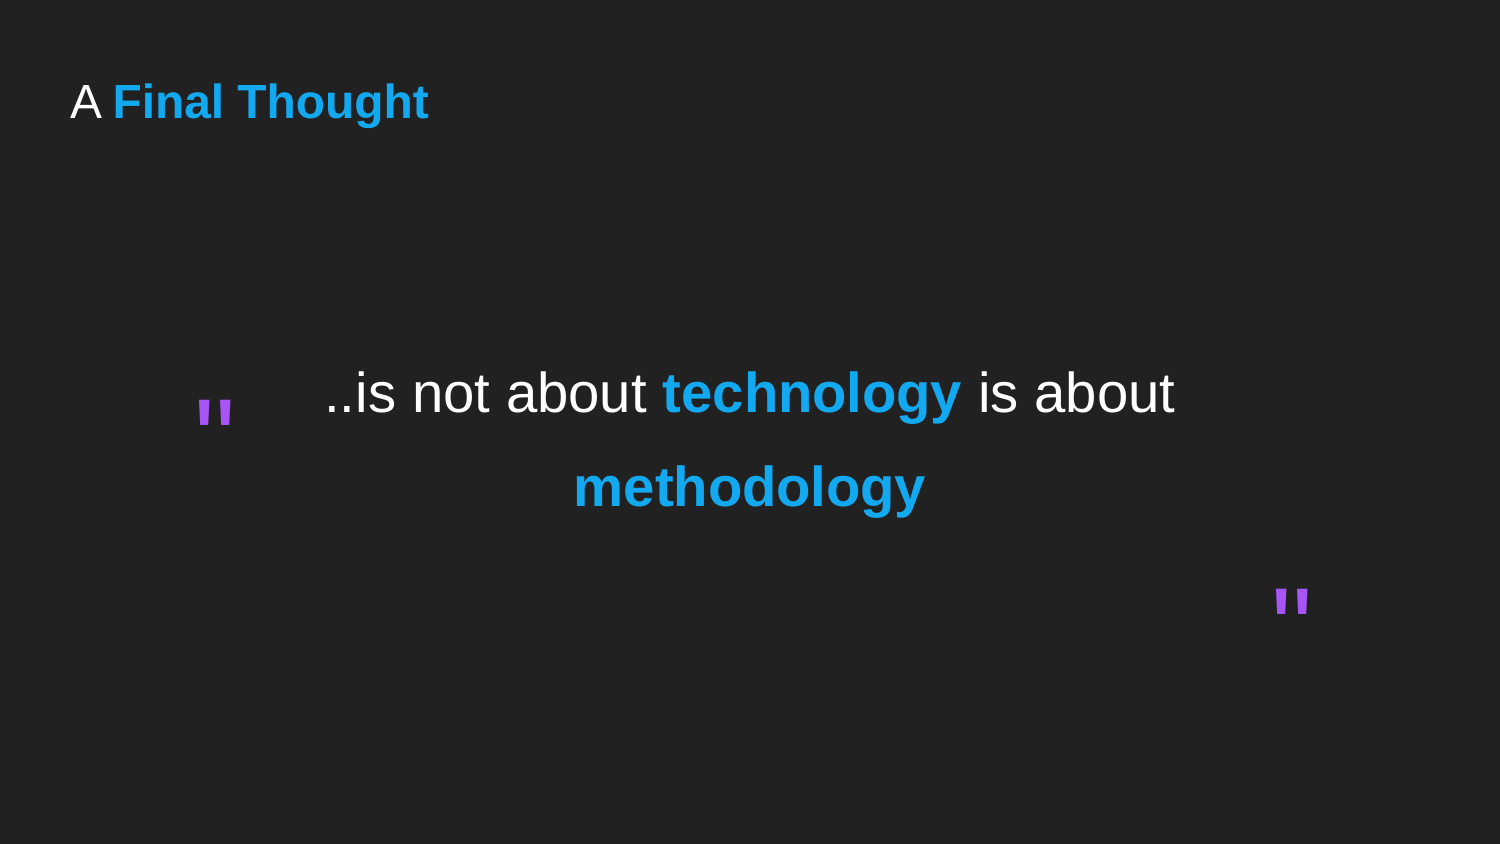

A Final Thought
..is not about technology is about methodology
"
"